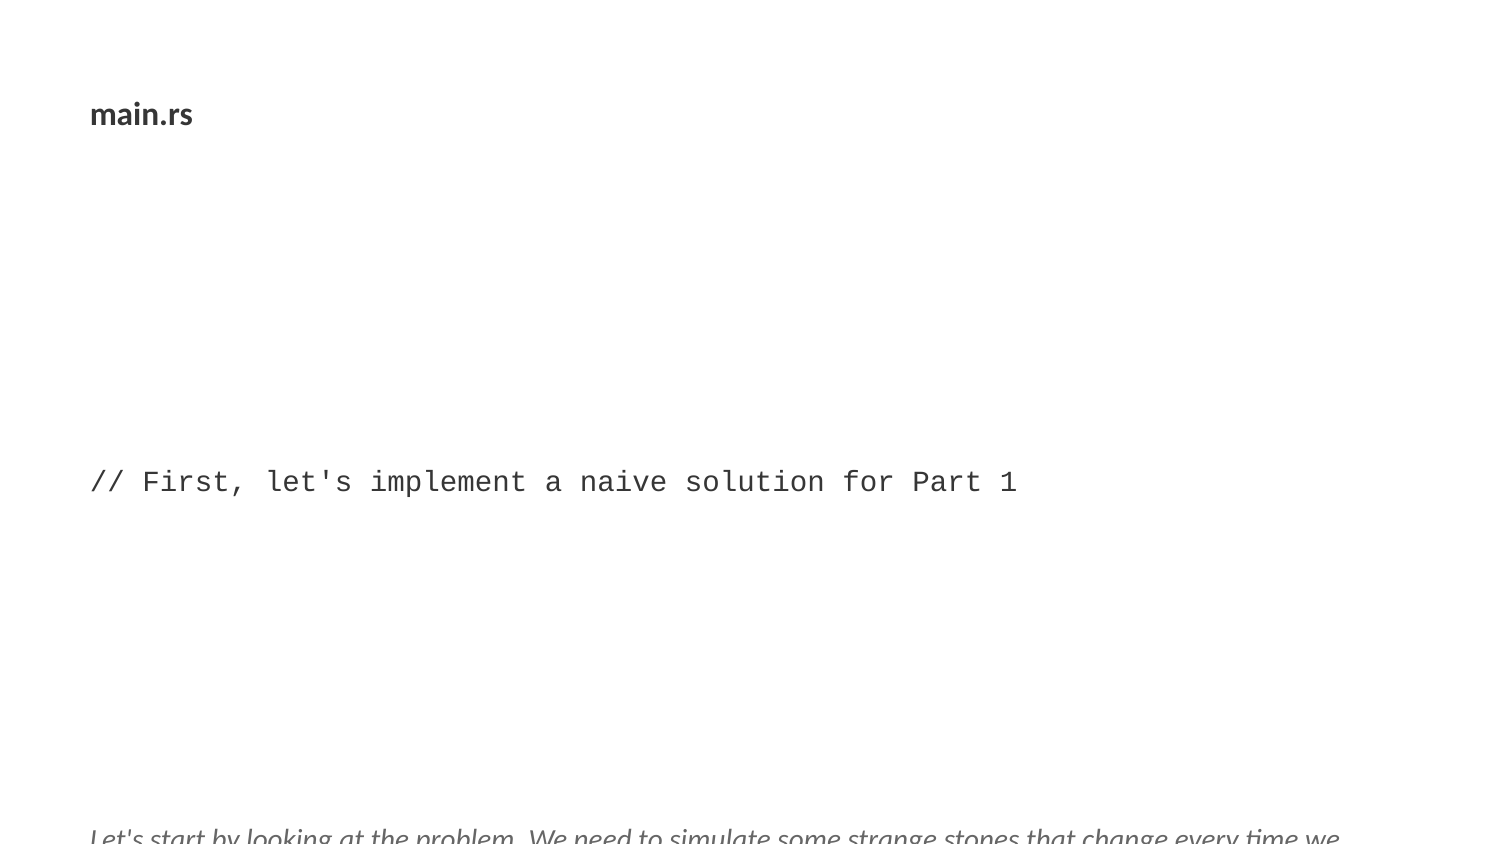

main.rs
// First, let's implement a naive solution for Part 1
Let's start by looking at the problem. We need to simulate some strange stones that change every time we blink...